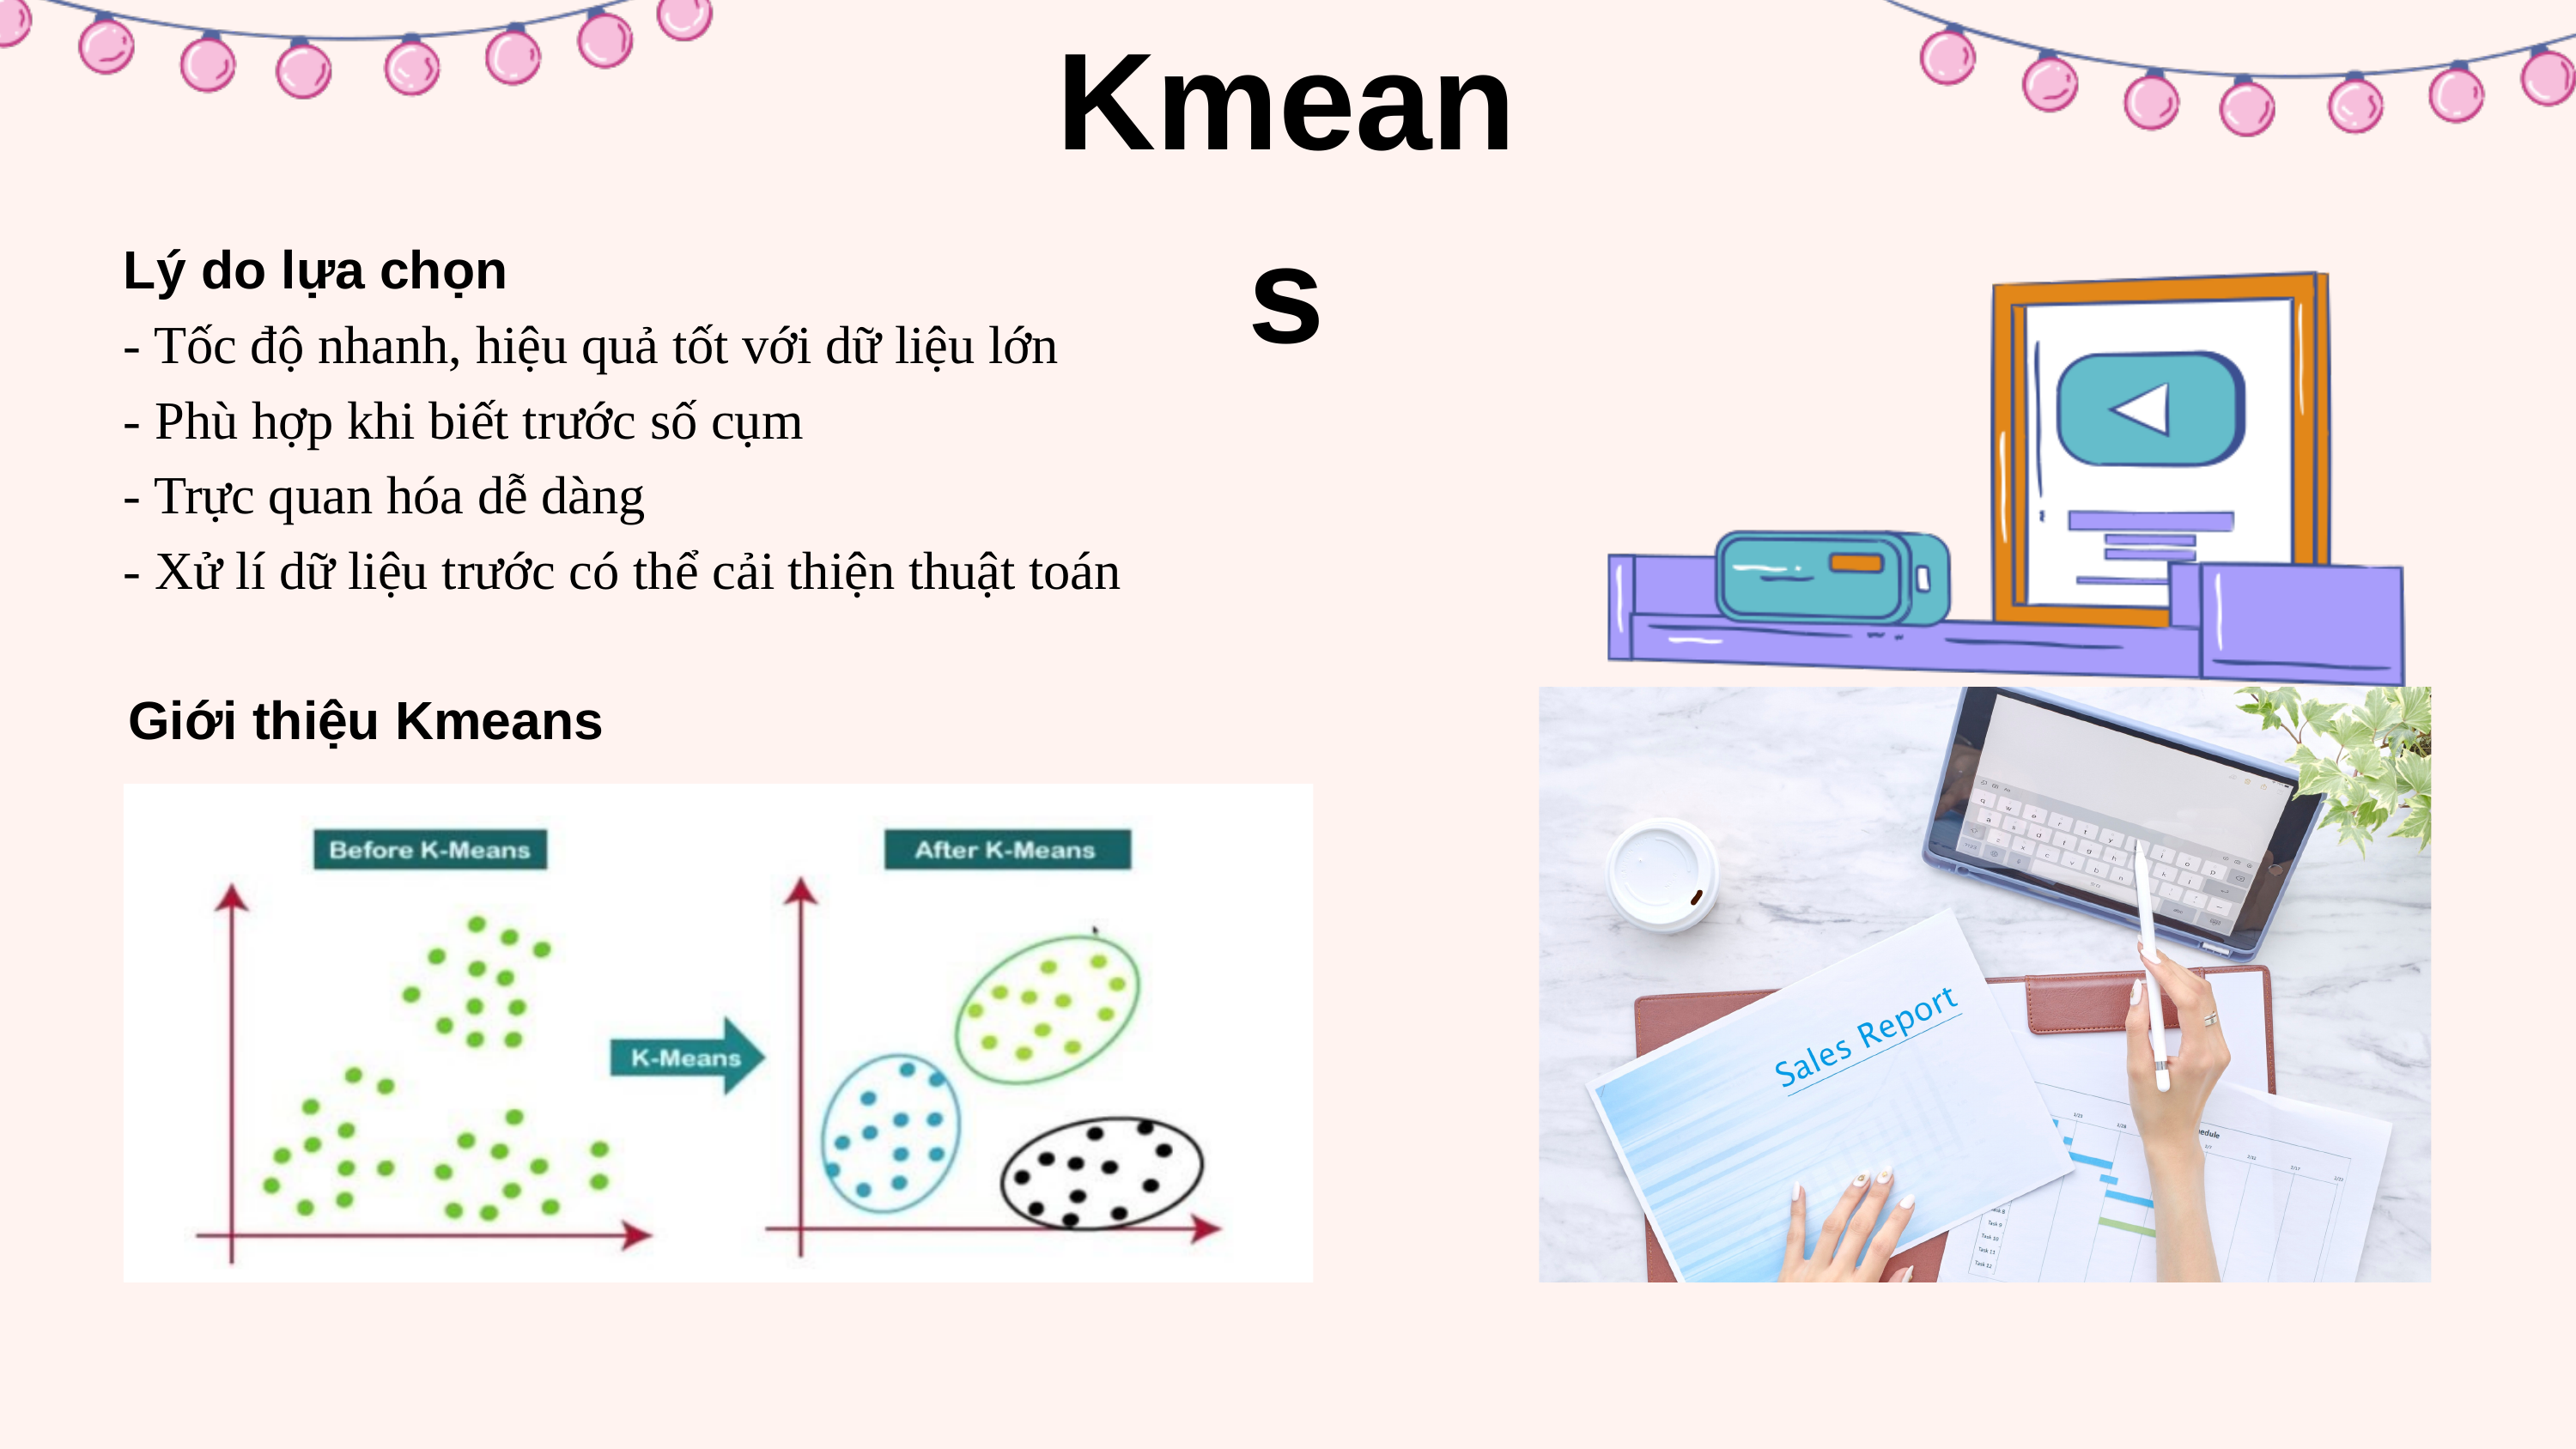

Kmeans

Lý do lựa chọn
- Tốc độ nhanh, hiệu quả tốt với dữ liệu lớn
- Phù hợp khi biết trước số cụm
- Trực quan hóa dễ dàng
- Xử lí dữ liệu trước có thể cải thiện thuật toán

Giới thiệu Kmeans